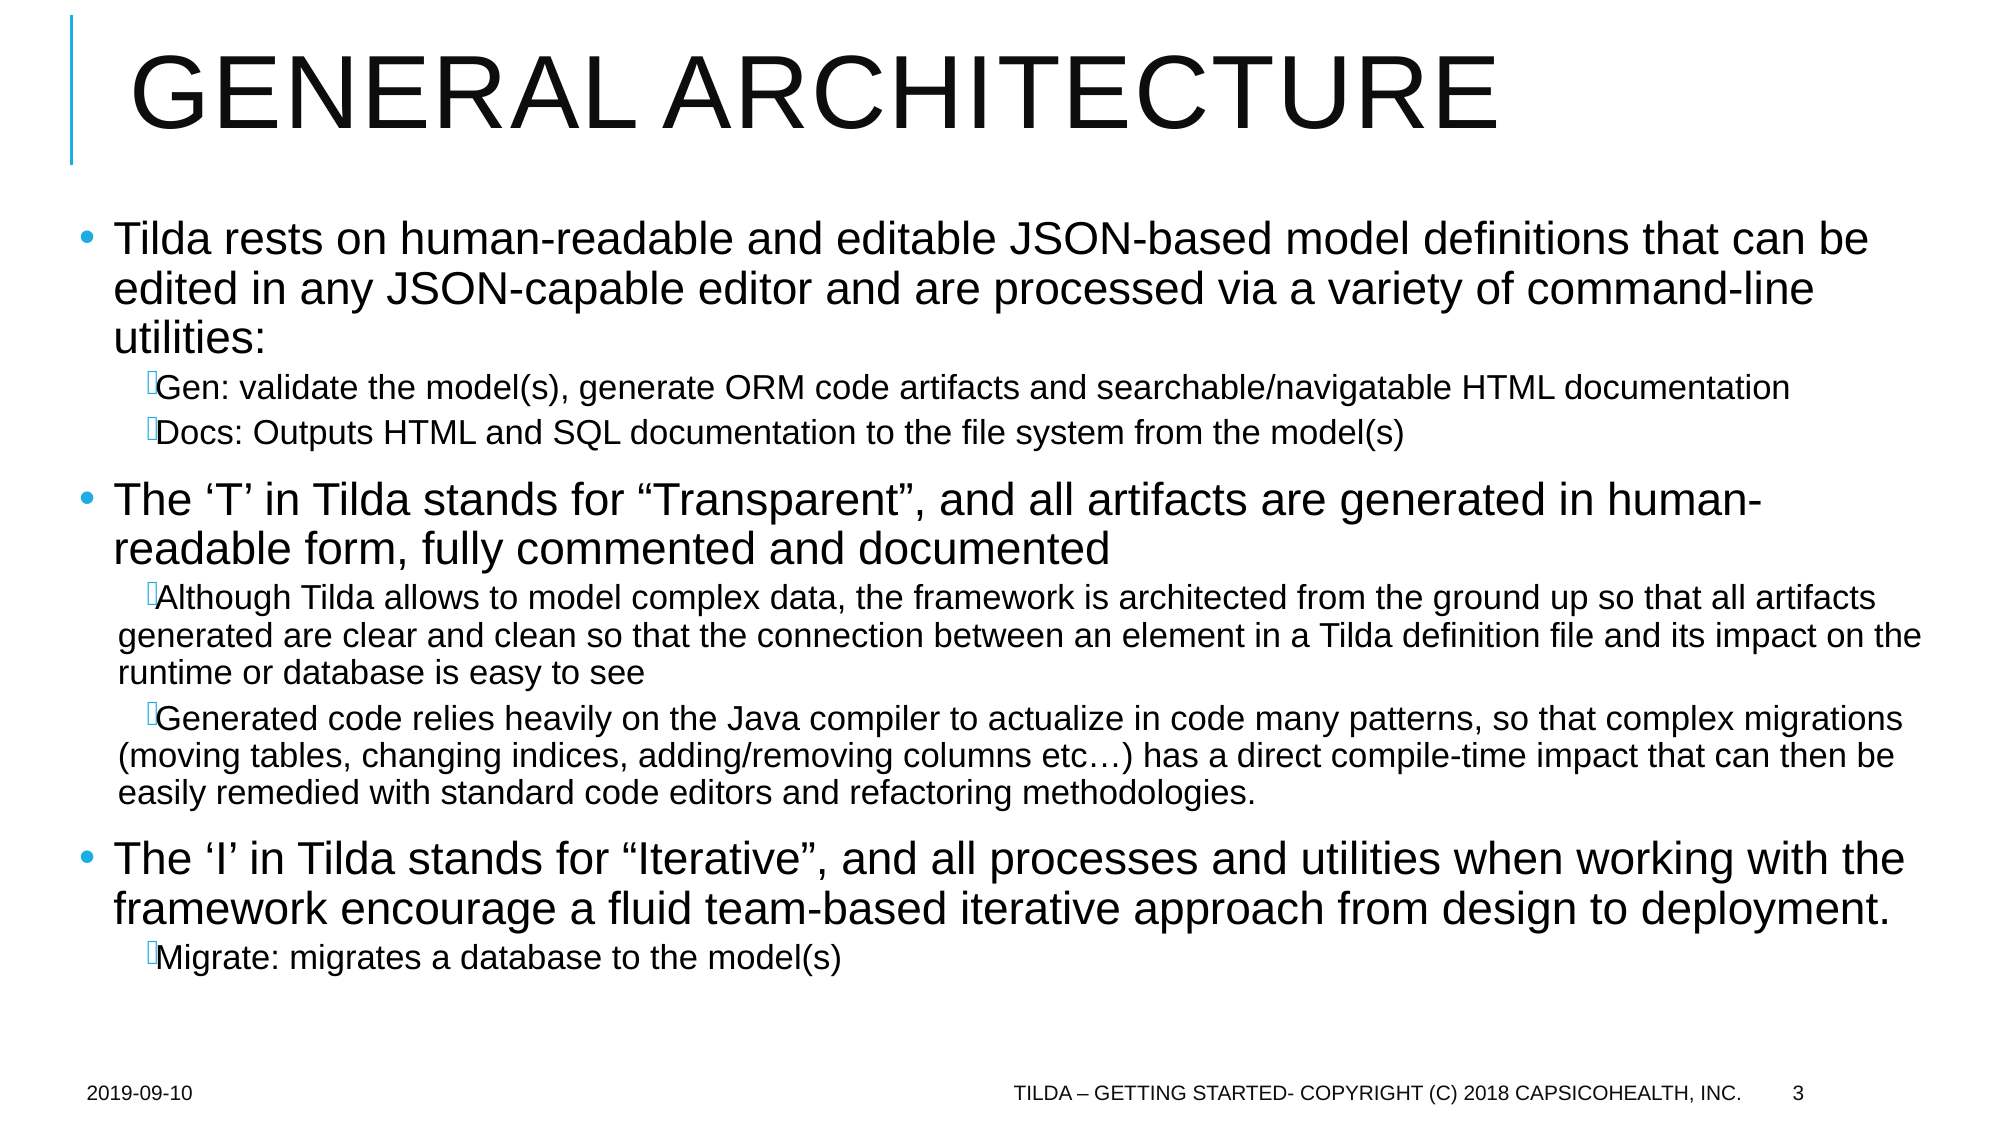

# General architecture
Tilda rests on human-readable and editable JSON-based model definitions that can be edited in any JSON-capable editor and are processed via a variety of command-line utilities:
Gen: validate the model(s), generate ORM code artifacts and searchable/navigatable HTML documentation
Docs: Outputs HTML and SQL documentation to the file system from the model(s)
The ‘T’ in Tilda stands for “Transparent”, and all artifacts are generated in human-readable form, fully commented and documented
Although Tilda allows to model complex data, the framework is architected from the ground up so that all artifacts generated are clear and clean so that the connection between an element in a Tilda definition file and its impact on the runtime or database is easy to see
Generated code relies heavily on the Java compiler to actualize in code many patterns, so that complex migrations (moving tables, changing indices, adding/removing columns etc…) has a direct compile-time impact that can then be easily remedied with standard code editors and refactoring methodologies.
The ‘I’ in Tilda stands for “Iterative”, and all processes and utilities when working with the framework encourage a fluid team-based iterative approach from design to deployment.
Migrate: migrates a database to the model(s)
2019-09-10
Tilda – Getting Started- Copyright (c) 2018 CapsicoHealth, Inc.
3